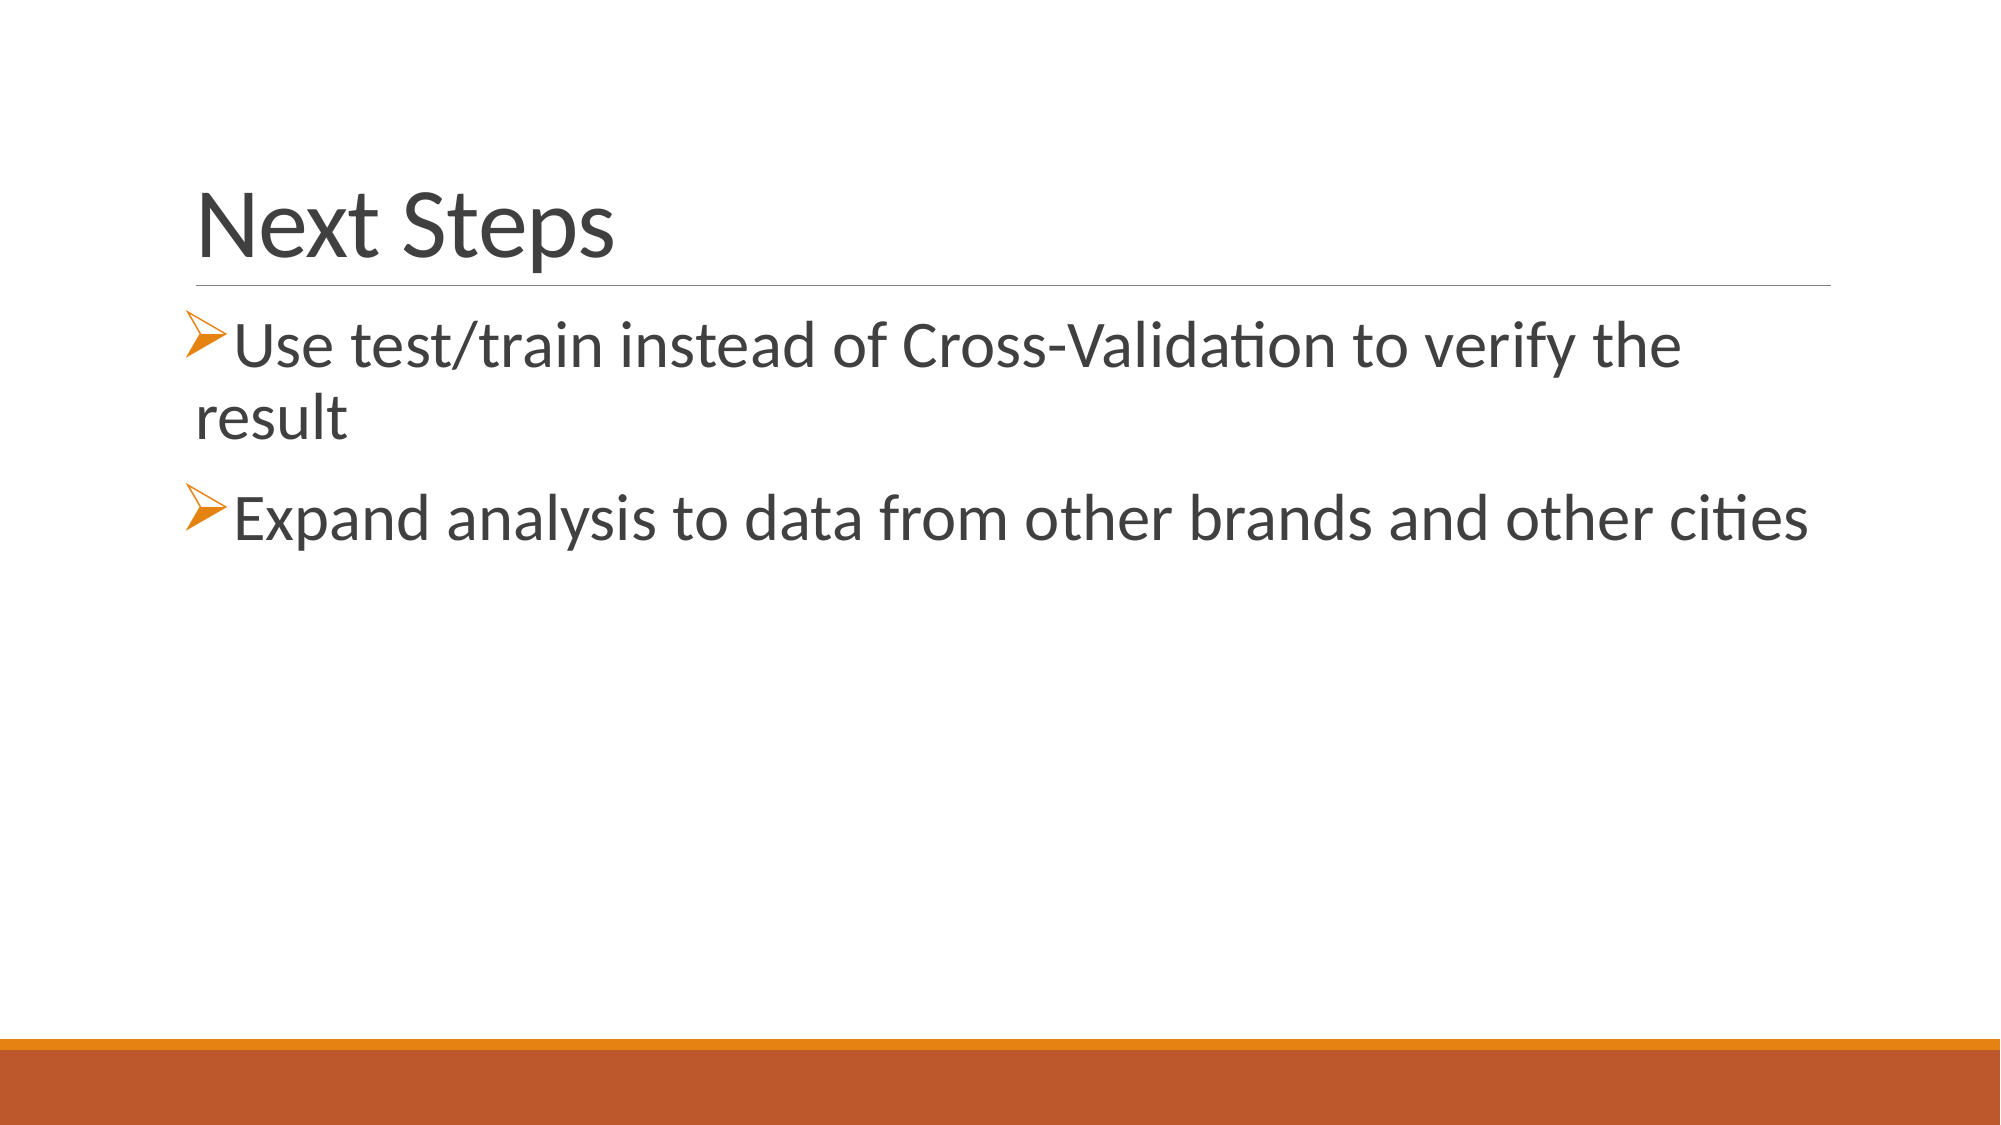

# Next Steps
Use test/train instead of Cross-Validation to verify the result
Expand analysis to data from other brands and other cities